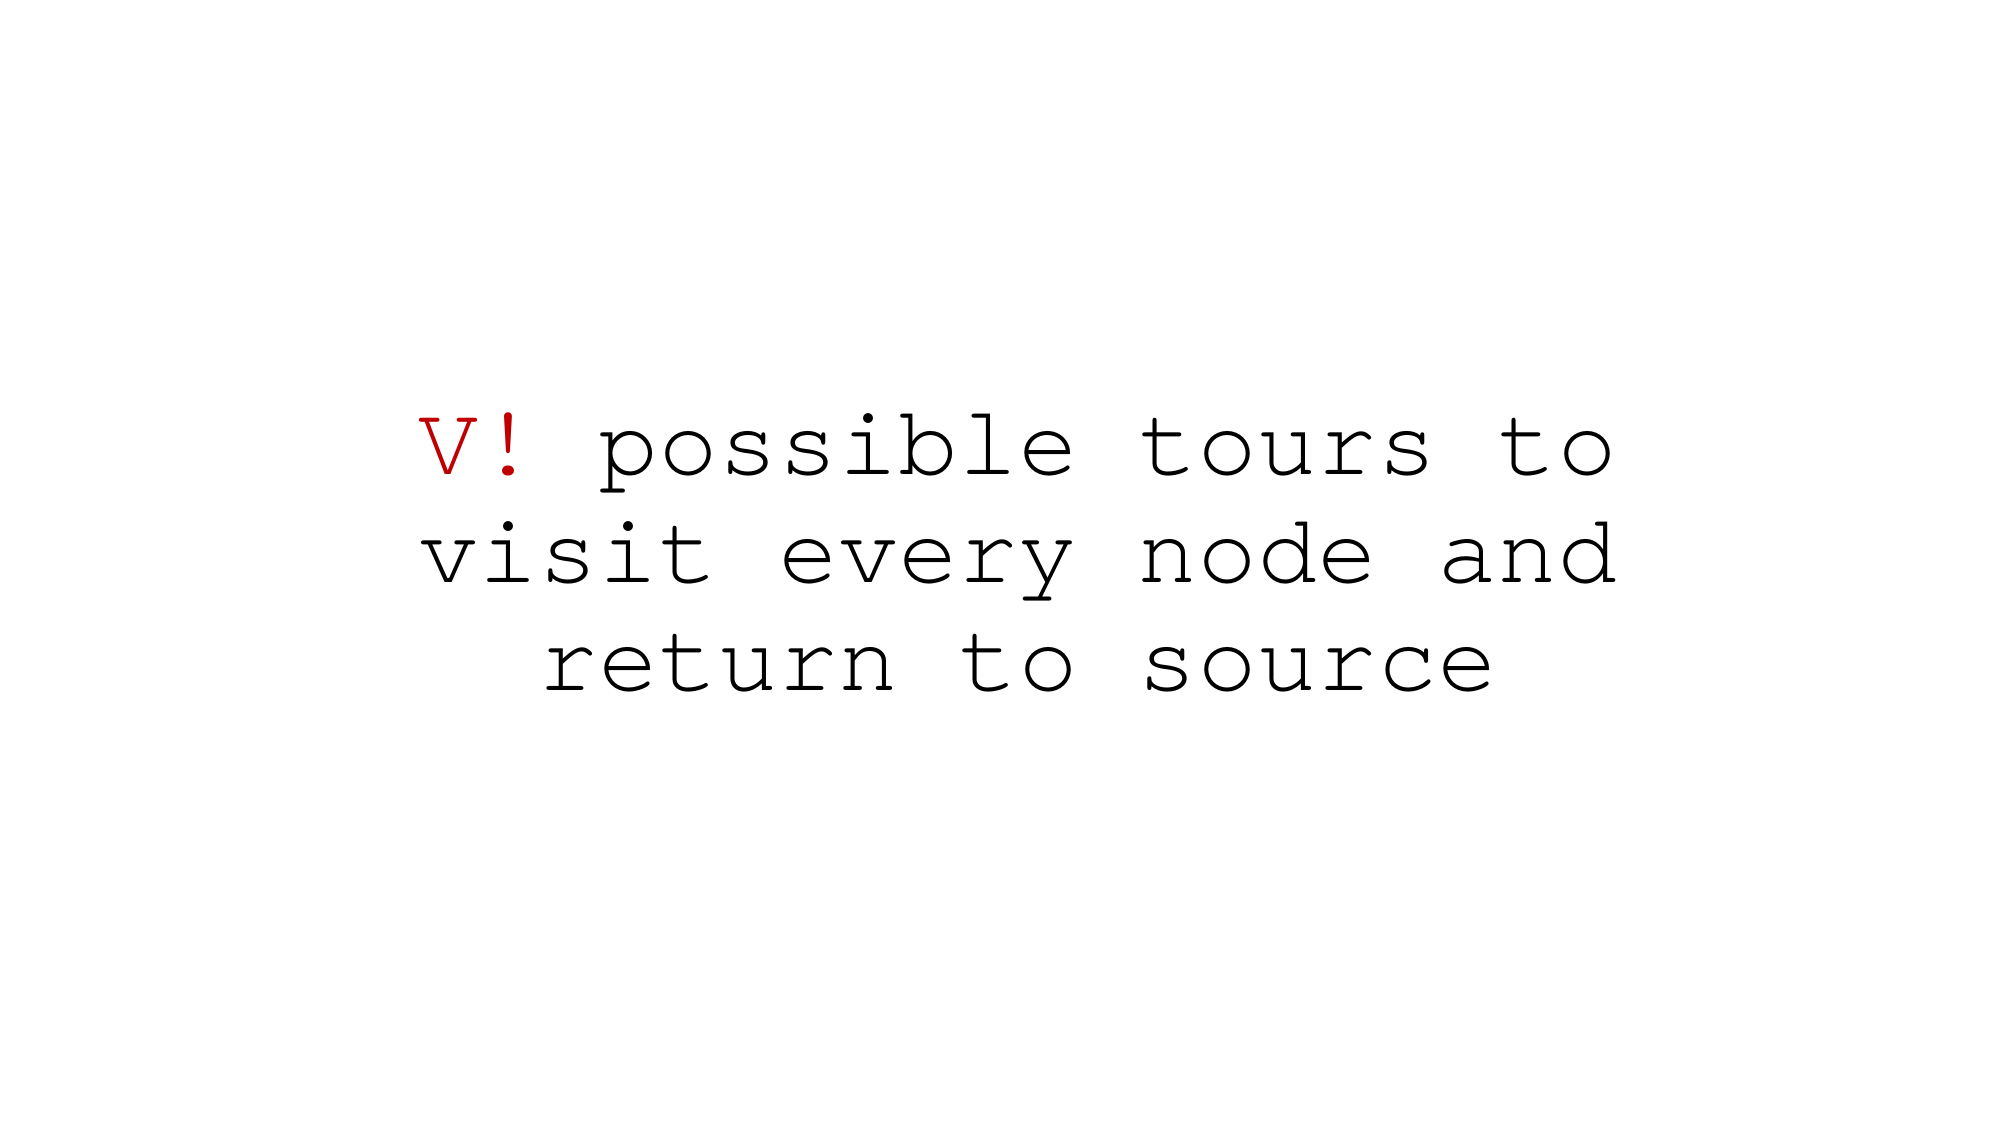

# V! possible tours to visit every node and return to source